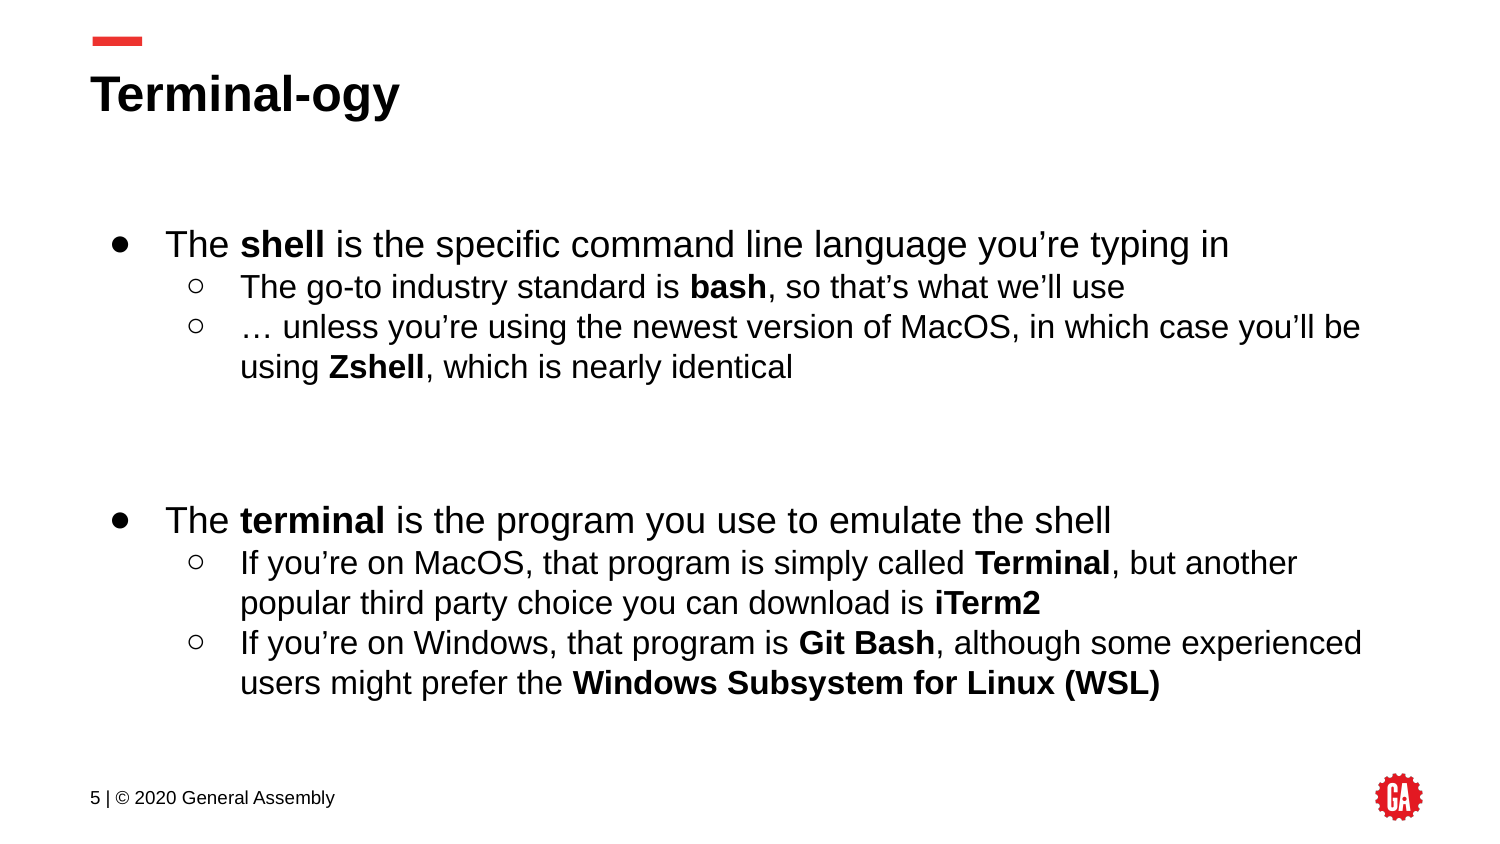

# Terminal-ogy
The shell is the specific command line language you’re typing in
The go-to industry standard is bash, so that’s what we’ll use
… unless you’re using the newest version of MacOS, in which case you’ll be using Zshell, which is nearly identical

The terminal is the program you use to emulate the shell
If you’re on MacOS, that program is simply called Terminal, but another popular third party choice you can download is iTerm2
If you’re on Windows, that program is Git Bash, although some experienced users might prefer the Windows Subsystem for Linux (WSL)
5 | © 2020 General Assembly